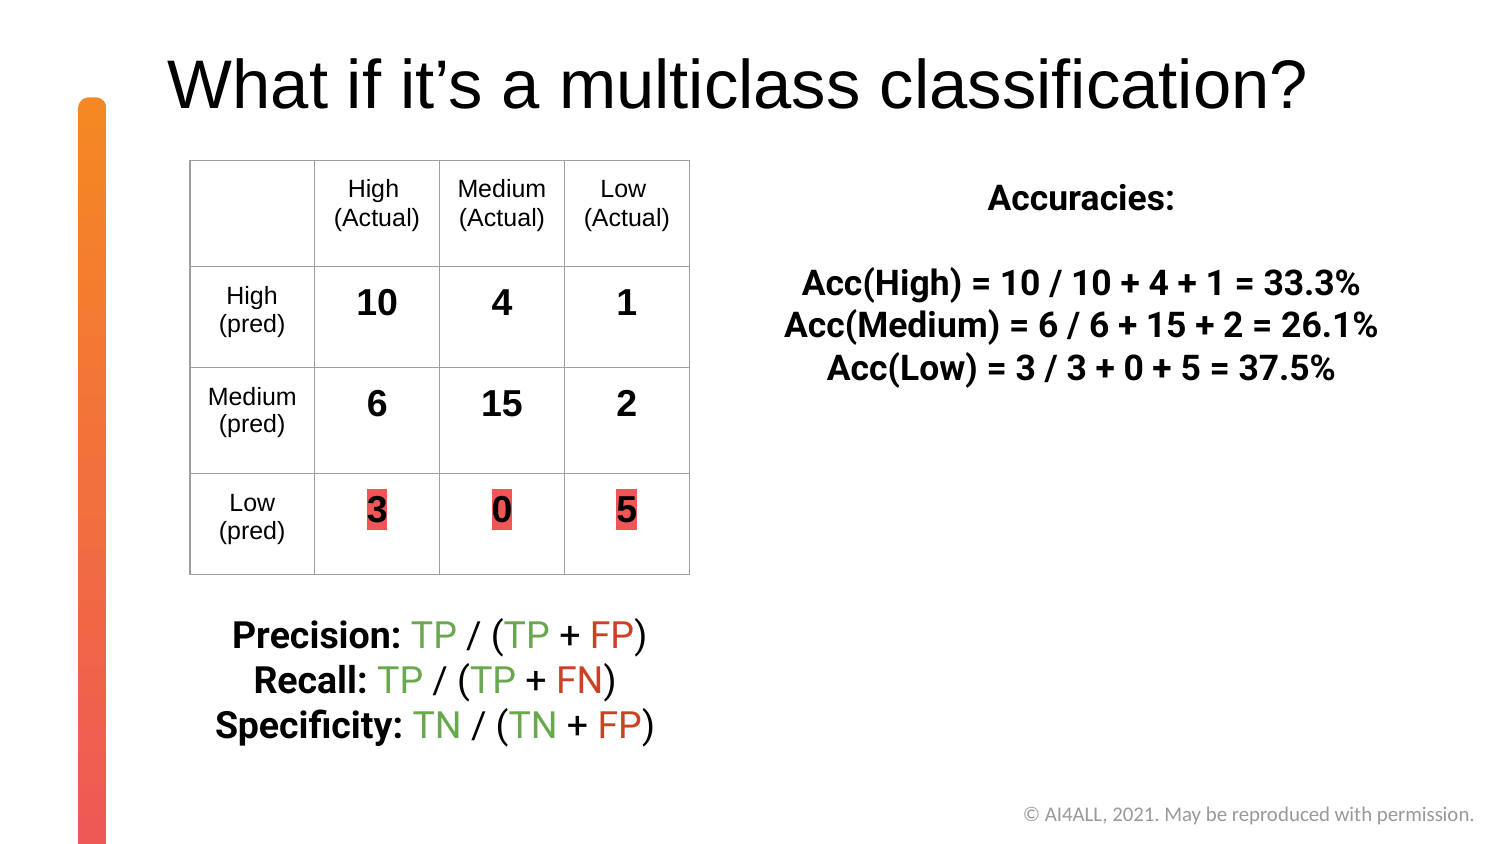

# What if it’s a multiclass classification?
|  | High (Actual) | Medium (Actual) | Low (Actual) |
| --- | --- | --- | --- |
| High (pred) | 10 | 4 | 1 |
| Medium (pred) | 6 | 15 | 2 |
| Low (pred) | 3 | 0 | 5 |
Accuracies:

Acc(High) = 10 / 10 + 4 + 1 = 33.3%
Acc(Medium) = 6 / 6 + 15 + 2 = 26.1%
Acc(Low) = 3 / 3 + 0 + 5 = 37.5%

Precision: TP / (TP + FP)
Recall: TP / (TP + FN)
Specificity: TN / (TN + FP)